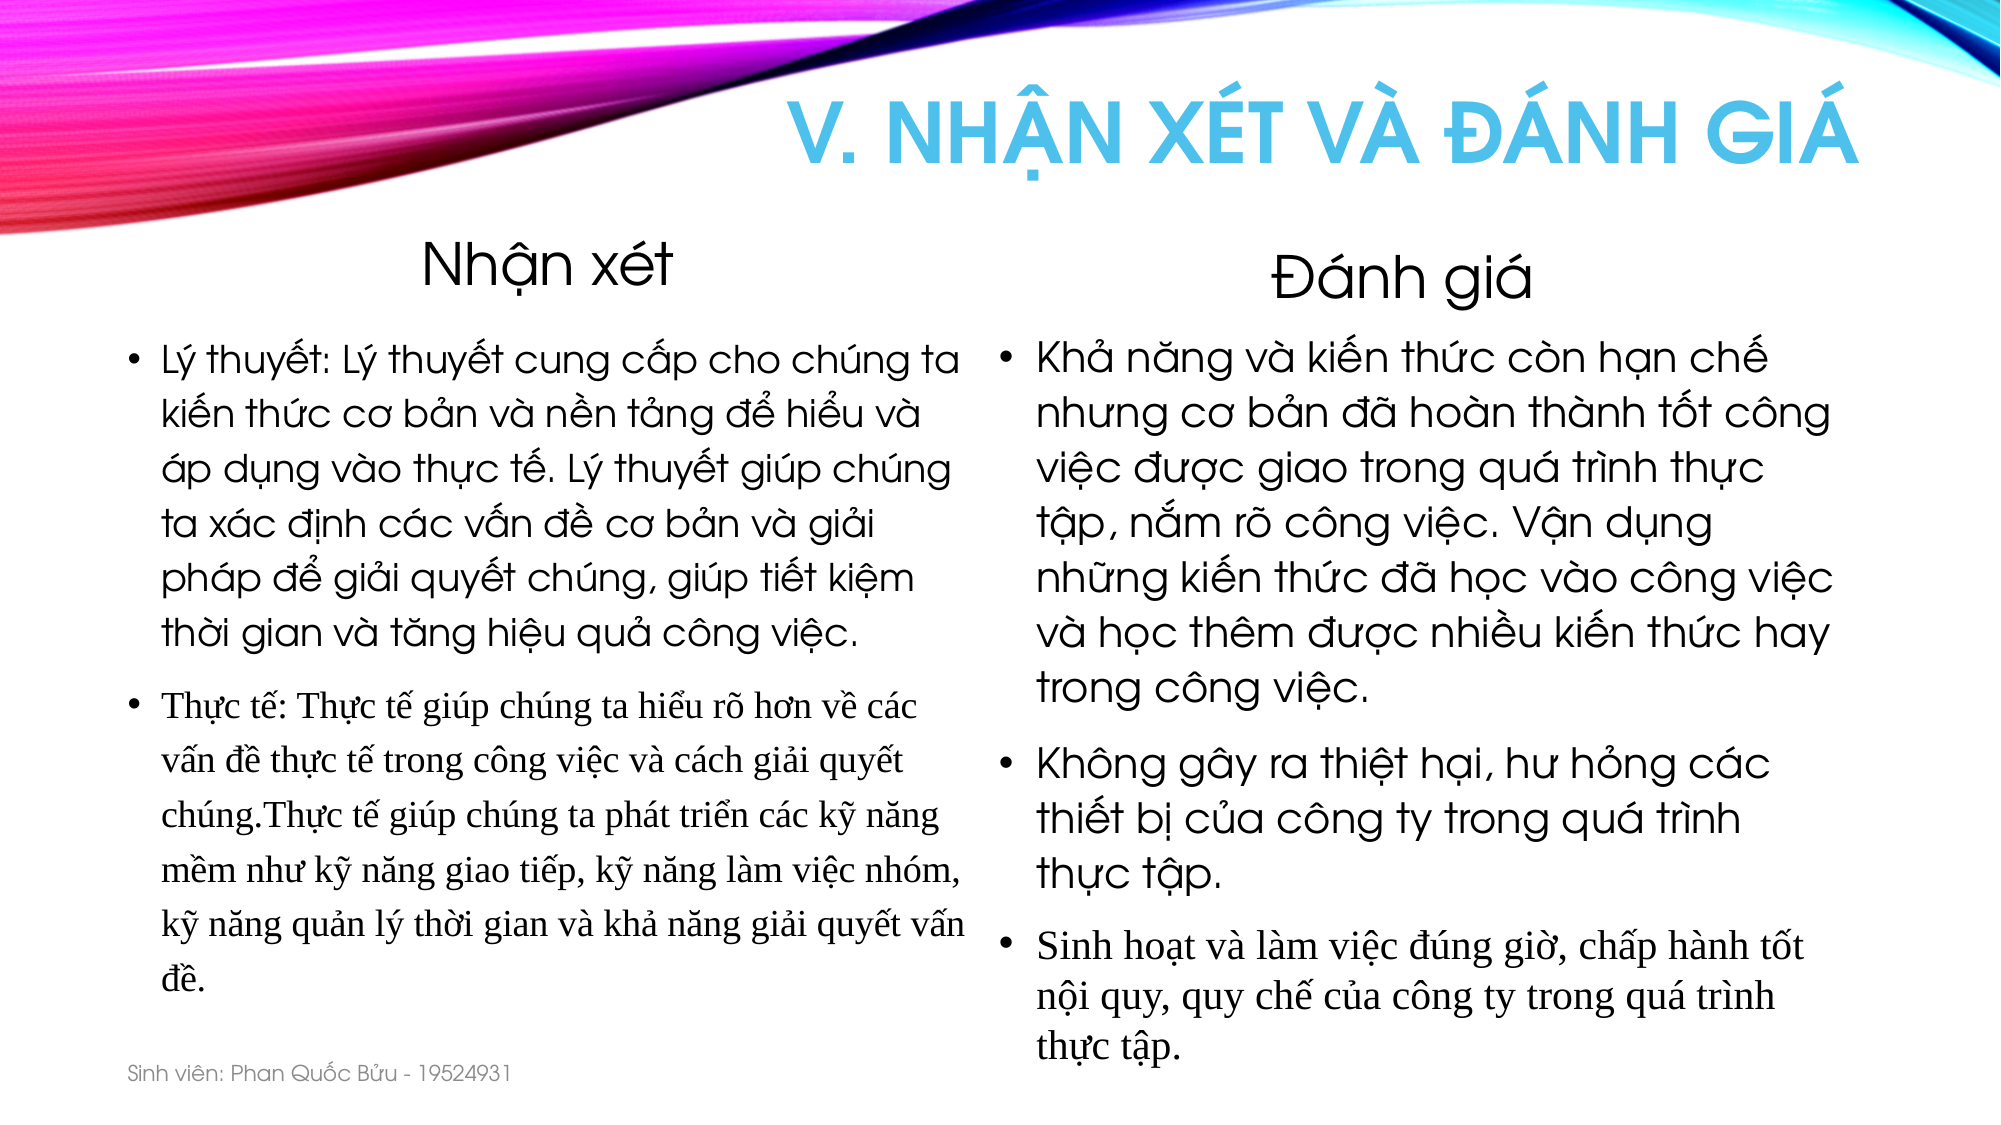

# V. Nhận xét và đánh giá
Nhận xét
Đánh giá
Khả năng và kiến thức còn hạn chế nhưng cơ bản đã hoàn thành tốt công việc được giao trong quá trình thực tập, nắm rõ công việc. Vận dụng những kiến thức đã học vào công việc và học thêm được nhiều kiến thức hay trong công việc.
Không gây ra thiệt hại, hư hỏng các thiết bị của công ty trong quá trình thực tập.
Sinh hoạt và làm việc đúng giờ, chấp hành tốt nội quy, quy chế của công ty trong quá trình thực tập.
Lý thuyết: Lý thuyết cung cấp cho chúng ta kiến thức cơ bản và nền tảng để hiểu và áp dụng vào thực tế. Lý thuyết giúp chúng ta xác định các vấn đề cơ bản và giải pháp để giải quyết chúng, giúp tiết kiệm thời gian và tăng hiệu quả công việc.
Thực tế: Thực tế giúp chúng ta hiểu rõ hơn về các vấn đề thực tế trong công việc và cách giải quyết chúng.Thực tế giúp chúng ta phát triển các kỹ năng mềm như kỹ năng giao tiếp, kỹ năng làm việc nhóm, kỹ năng quản lý thời gian và khả năng giải quyết vấn đề.
Sinh viên: Phan Quốc Bửu - 19524931